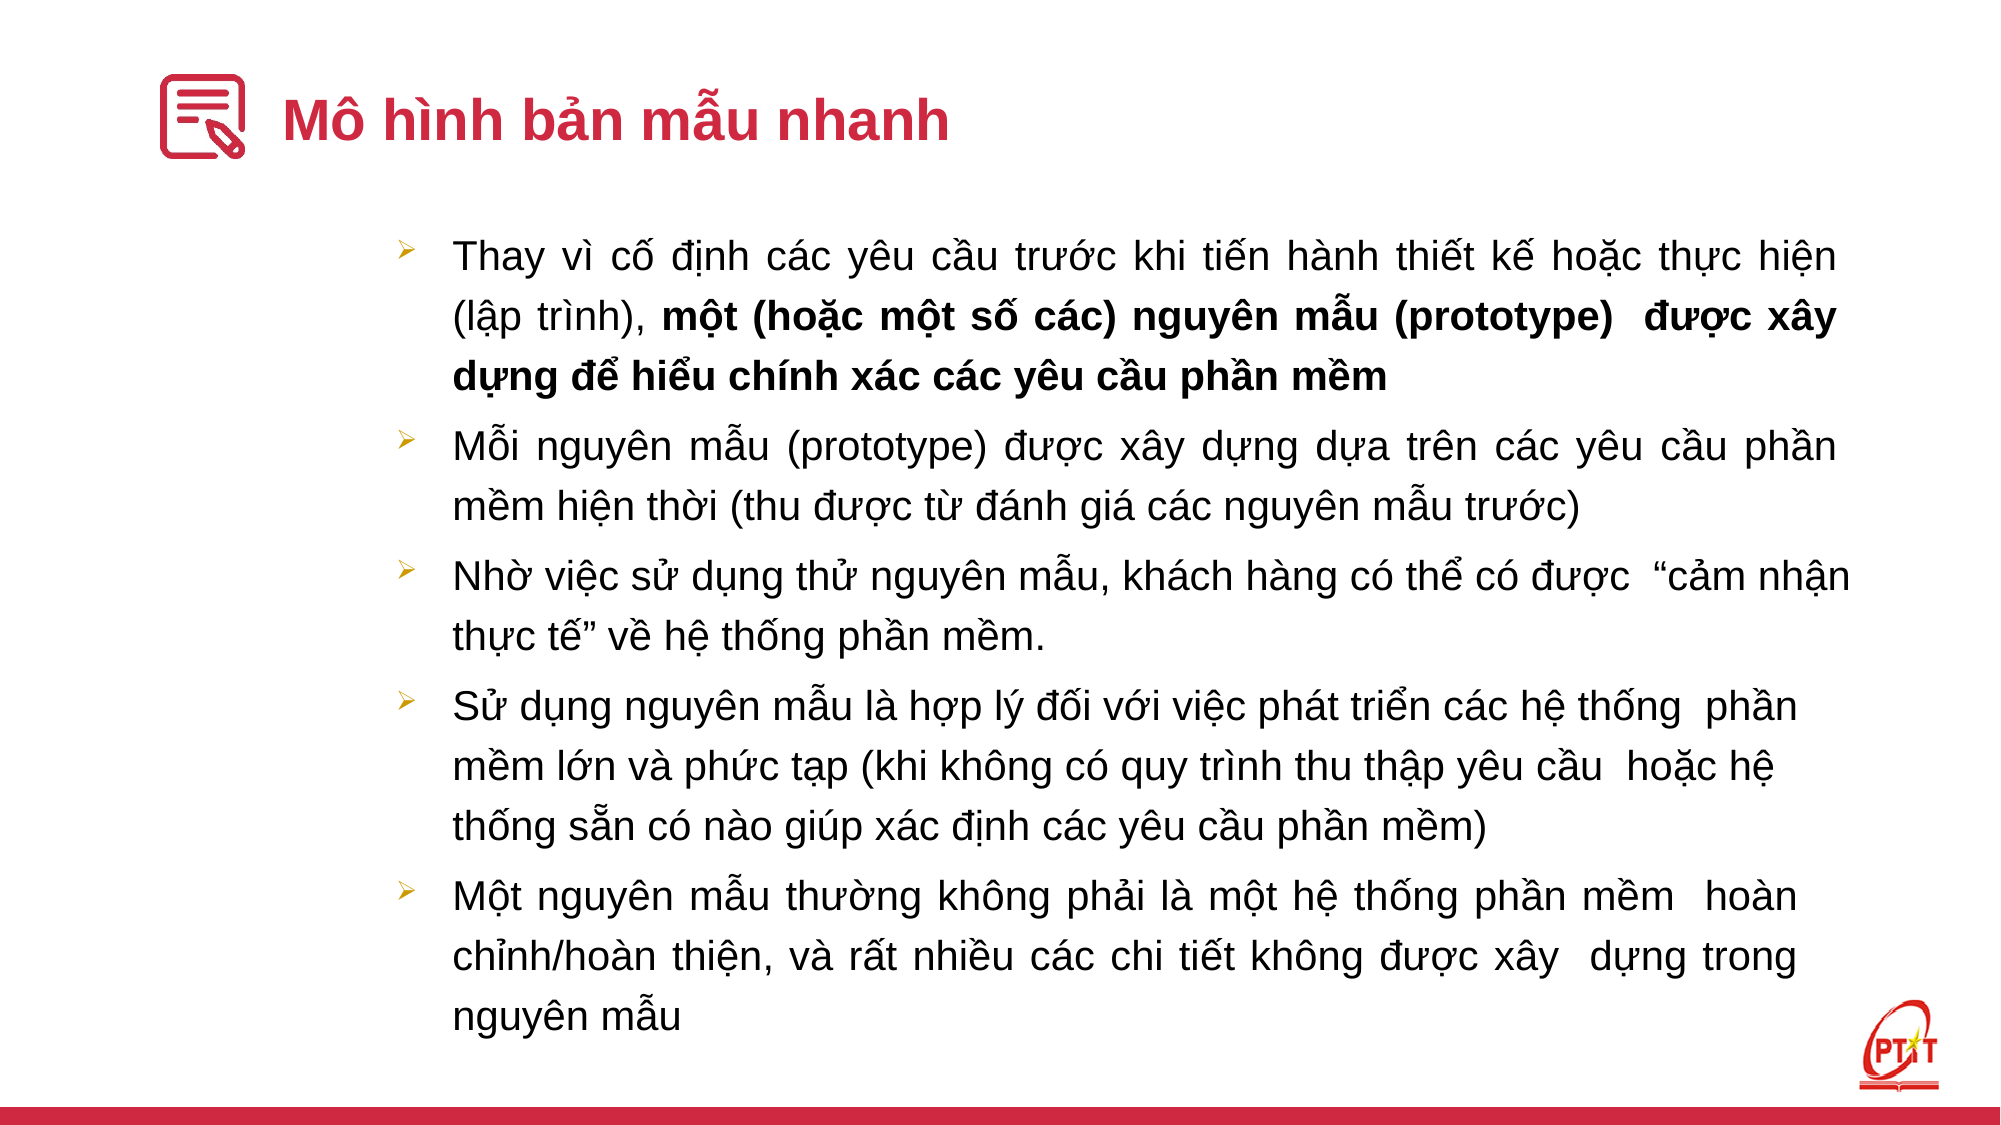

# Mô hình bản mẫu nhanh
Thay vì cố định các yêu cầu trước khi tiến hành thiết kế hoặc thực hiện (lập trình), một (hoặc một số các) nguyên mẫu (prototype)  được xây dựng để hiểu chính xác các yêu cầu phần mềm
Mỗi nguyên mẫu (prototype) được xây dựng dựa trên các yêu cầu phần mềm hiện thời (thu được từ đánh giá các nguyên mẫu trước)
Nhờ việc sử dụng thử nguyên mẫu, khách hàng có thể có được  “cảm nhận thực tế” về hệ thống phần mềm.
Sử dụng nguyên mẫu là hợp lý đối với việc phát triển các hệ thống  phần mềm lớn và phức tạp (khi không có quy trình thu thập yêu cầu  hoặc hệ thống sẵn có nào giúp xác định các yêu cầu phần mềm)
Một nguyên mẫu thường không phải là một hệ thống phần mềm  hoàn chỉnh/hoàn thiện, và rất nhiều các chi tiết không được xây  dựng trong nguyên mẫu